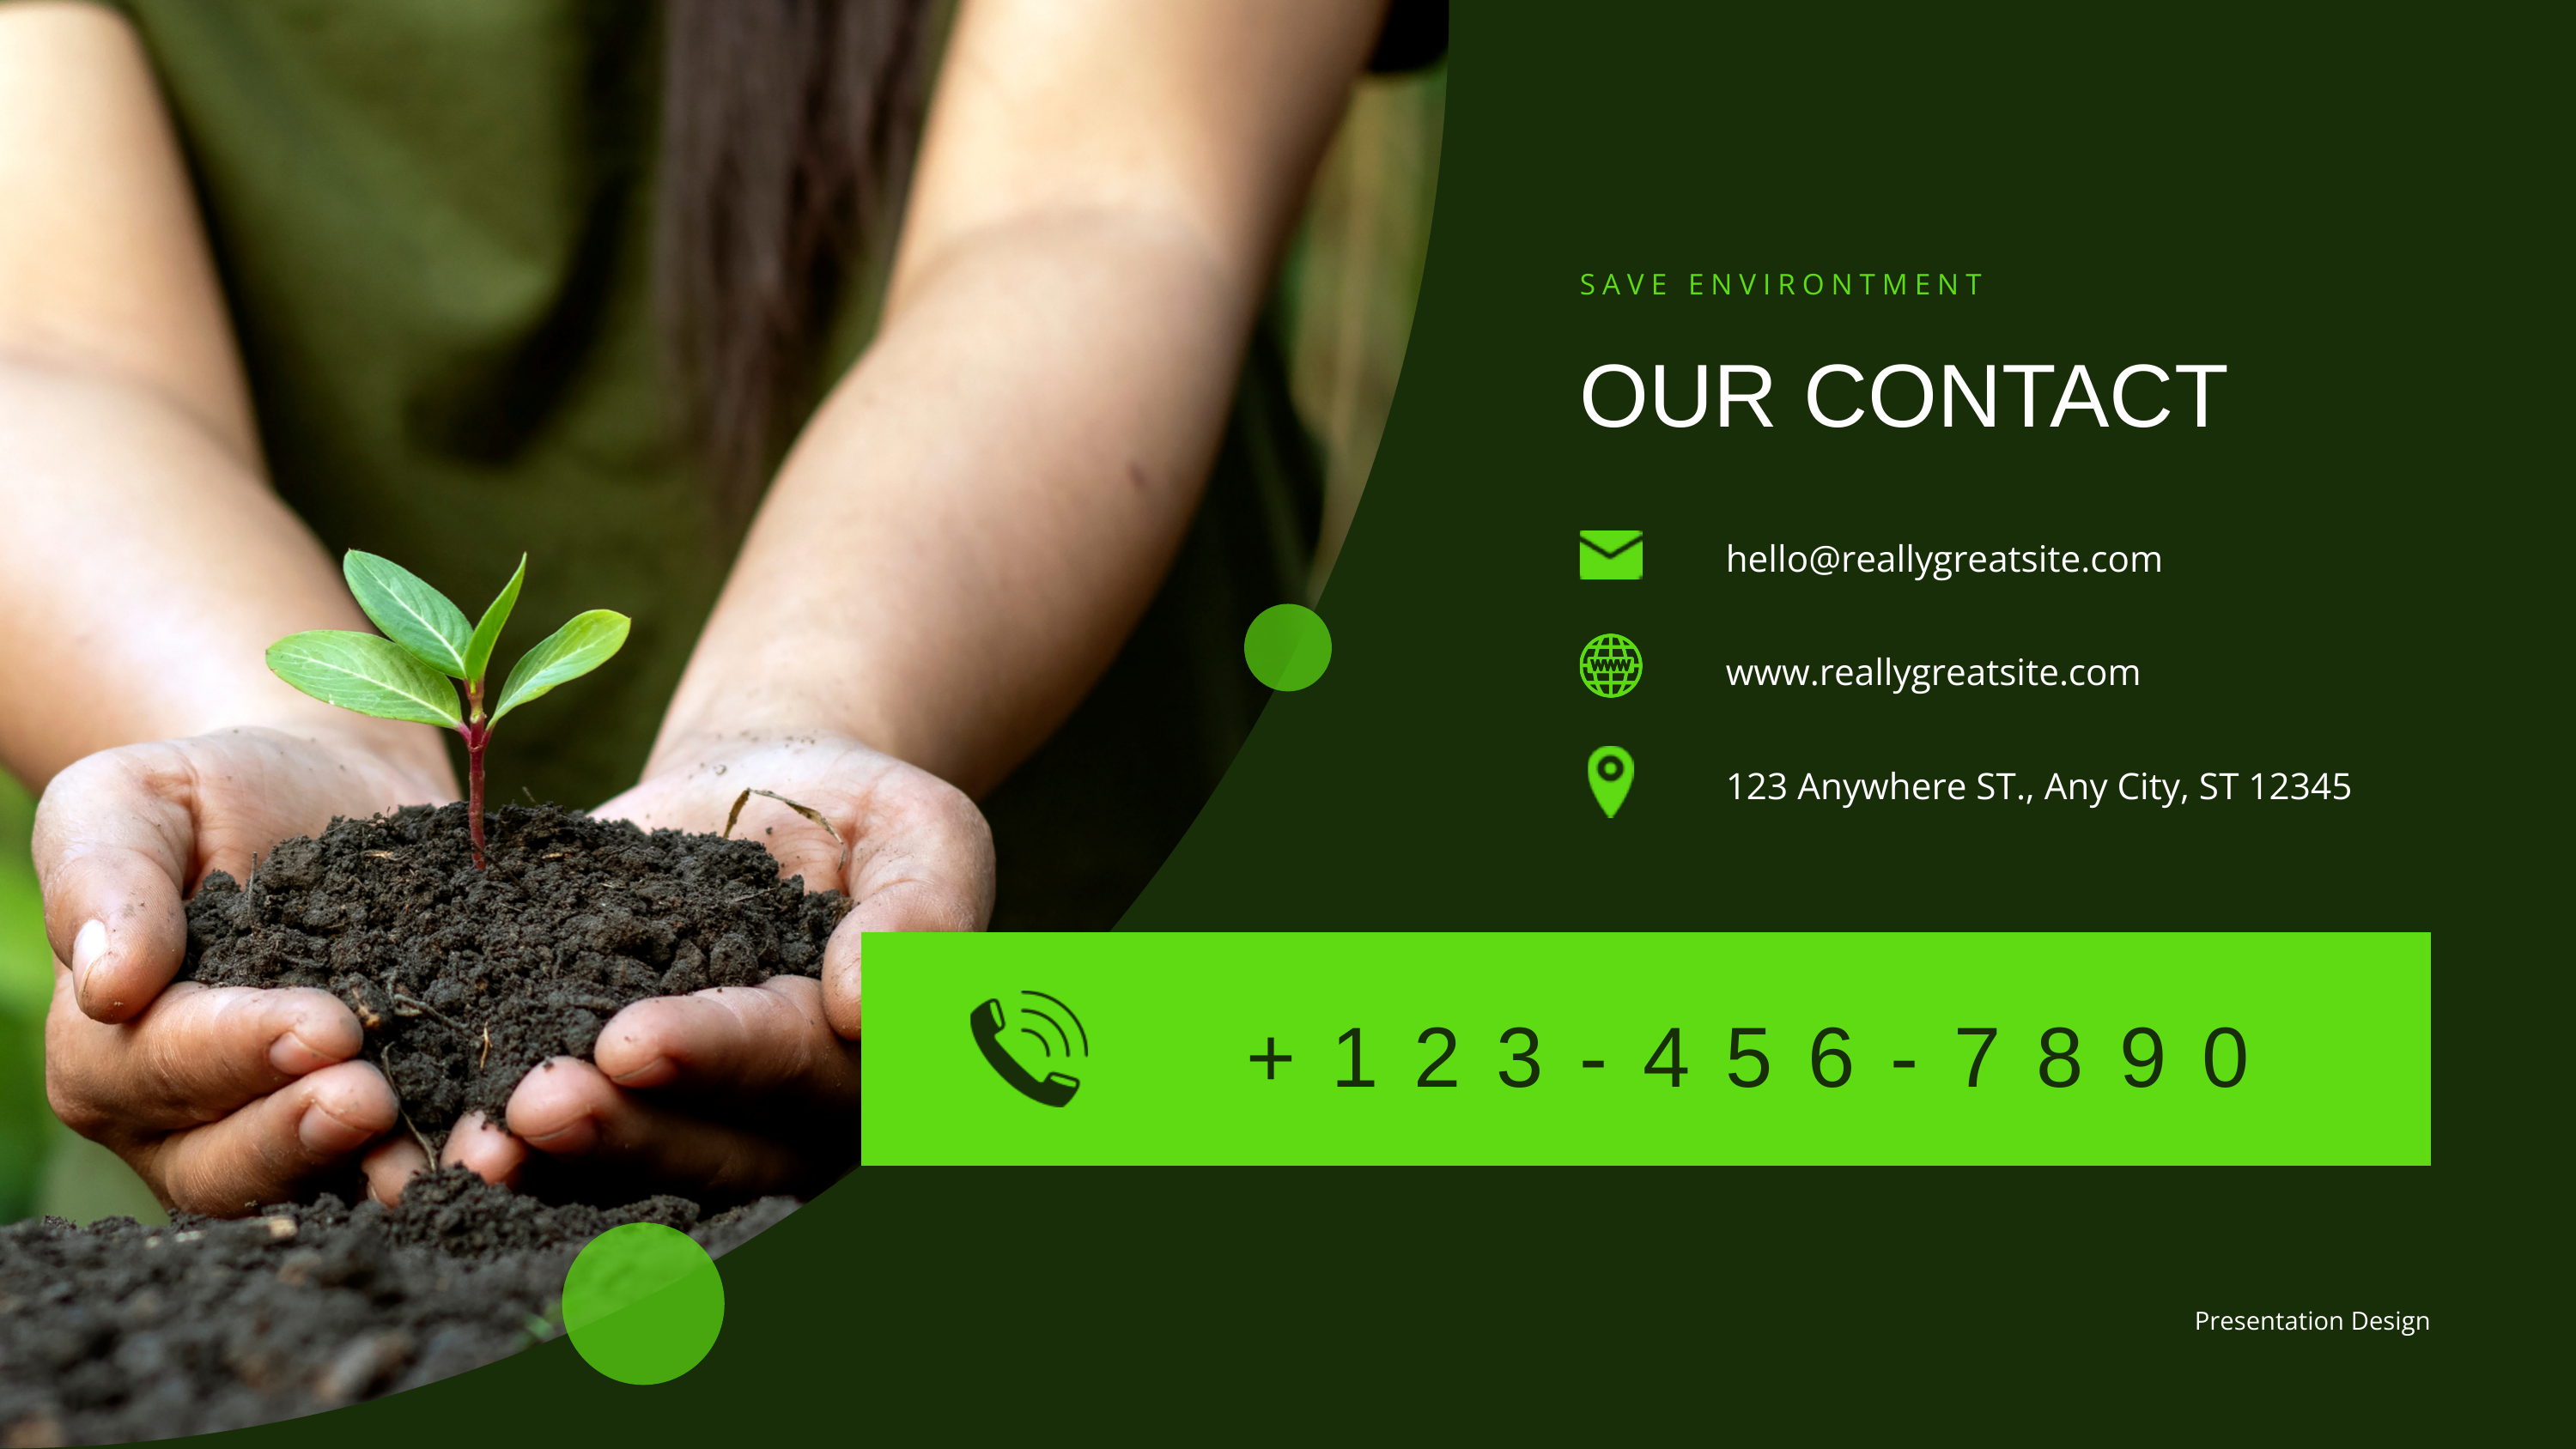

SAVE ENVIRONTMENT
OUR CONTACT
hello@reallygreatsite.com

www.reallygreatsite.com

123 Anywhere ST., Any City, ST 12345

+123-456-7890

Presentation Design